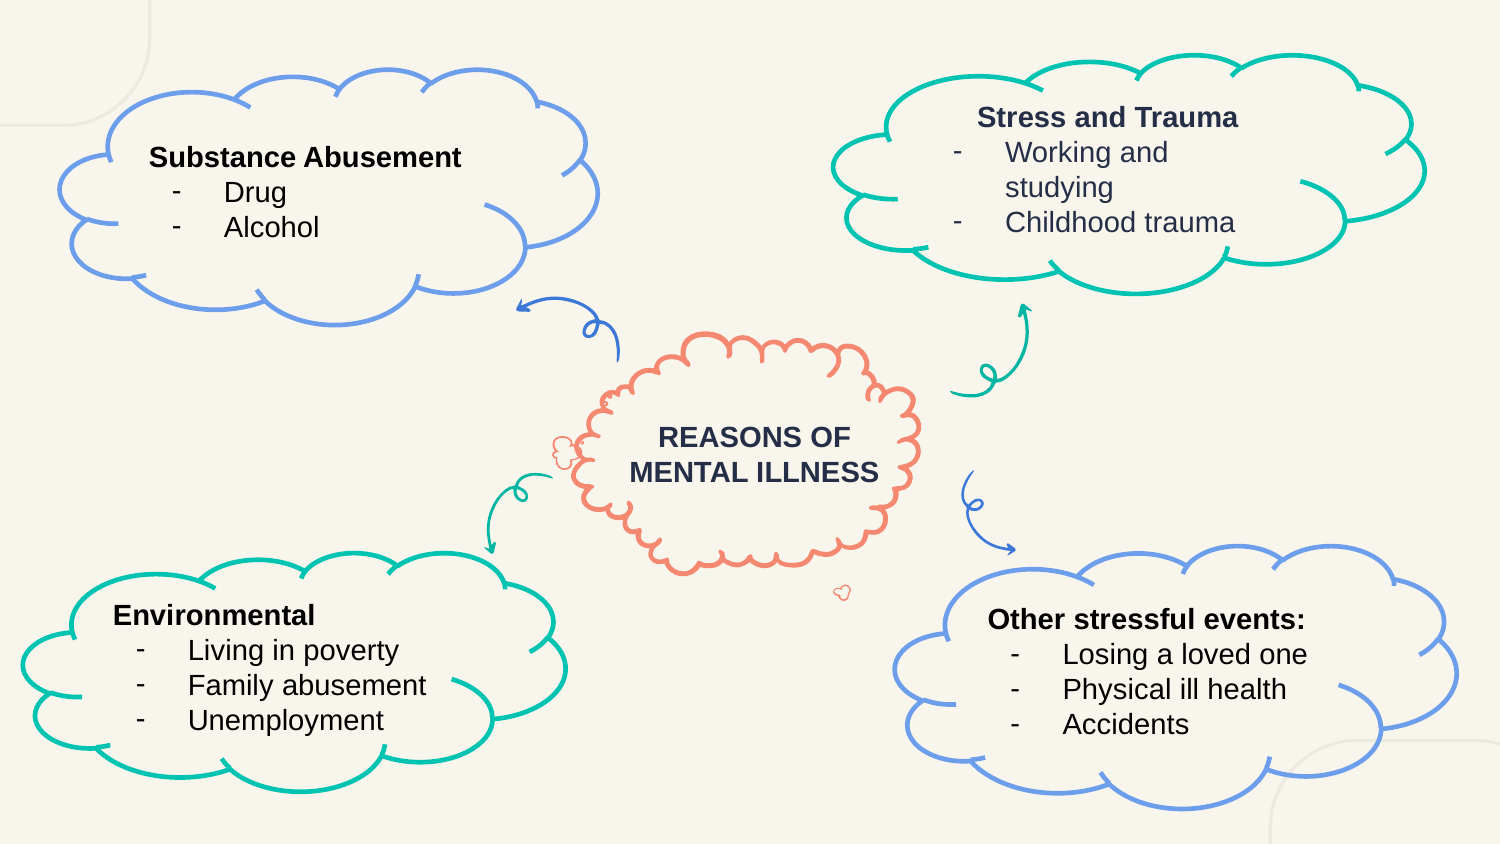

Stress and Trauma
Working and studying
Childhood trauma
Substance Abusement
Drug
Alcohol

REASONS OF MENTAL ILLNESS

Other stressful events:
Losing a loved one
Physical ill health
Accidents
Environmental
Living in poverty
Family abusement
Unemployment